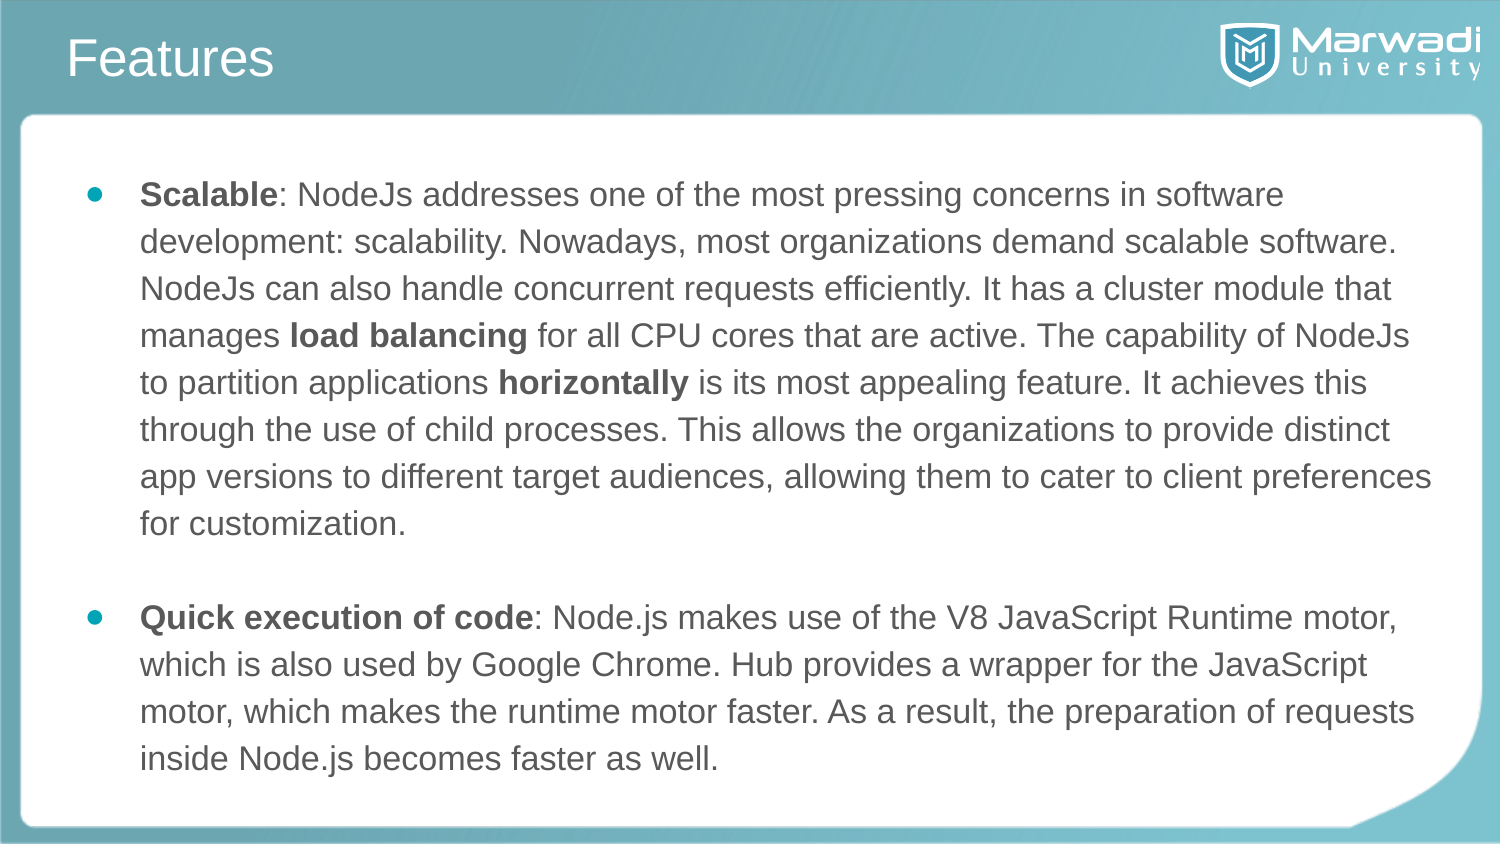

# Features
Scalable: NodeJs addresses one of the most pressing concerns in software development: scalability. Nowadays, most organizations demand scalable software. NodeJs can also handle concurrent requests efficiently. It has a cluster module that manages load balancing for all CPU cores that are active. The capability of NodeJs to partition applications horizontally is its most appealing feature. It achieves this through the use of child processes. This allows the organizations to provide distinct app versions to different target audiences, allowing them to cater to client preferences for customization.

Quick execution of code: Node.js makes use of the V8 JavaScript Runtime motor, which is also used by Google Chrome. Hub provides a wrapper for the JavaScript motor, which makes the runtime motor faster. As a result, the preparation of requests inside Node.js becomes faster as well.